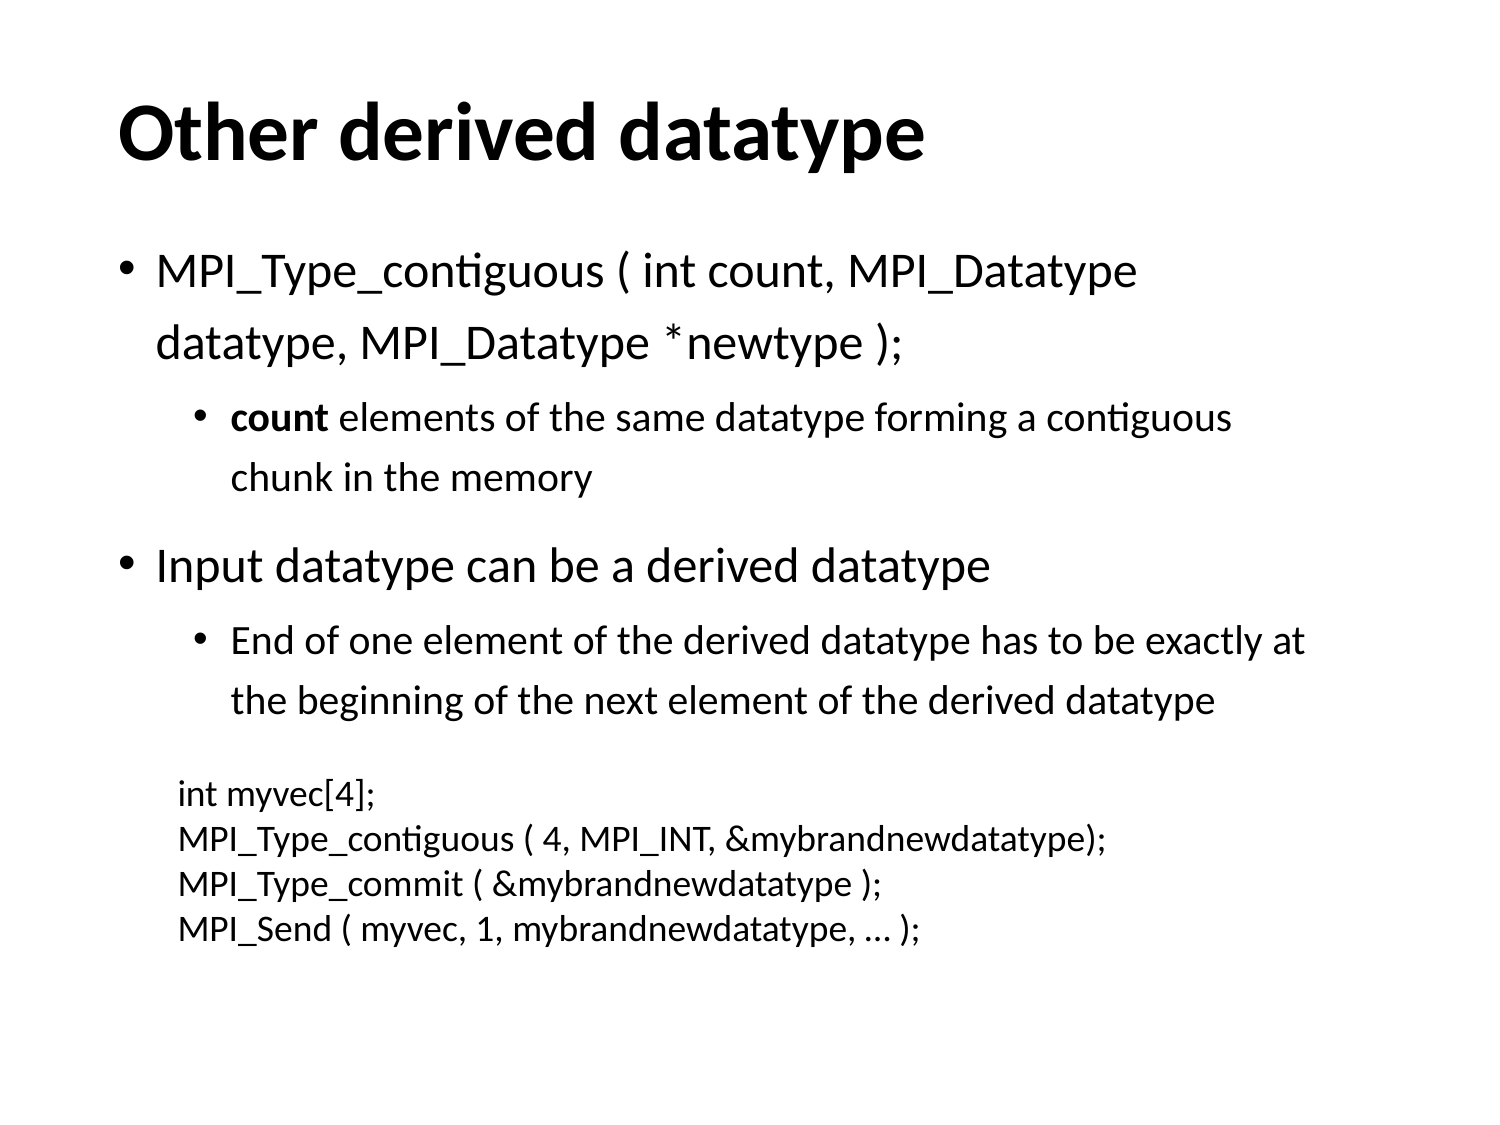

# Other derived datatype
MPI_Type_contiguous ( int count, MPI_Datatype datatype, MPI_Datatype *newtype );
count elements of the same datatype forming a contiguous chunk in the memory
Input datatype can be a derived datatype
End of one element of the derived datatype has to be exactly at the beginning of the next element of the derived datatype
int myvec[4];
MPI_Type_contiguous ( 4, MPI_INT, &mybrandnewdatatype);
MPI_Type_commit ( &mybrandnewdatatype );
MPI_Send ( myvec, 1, mybrandnewdatatype, … );